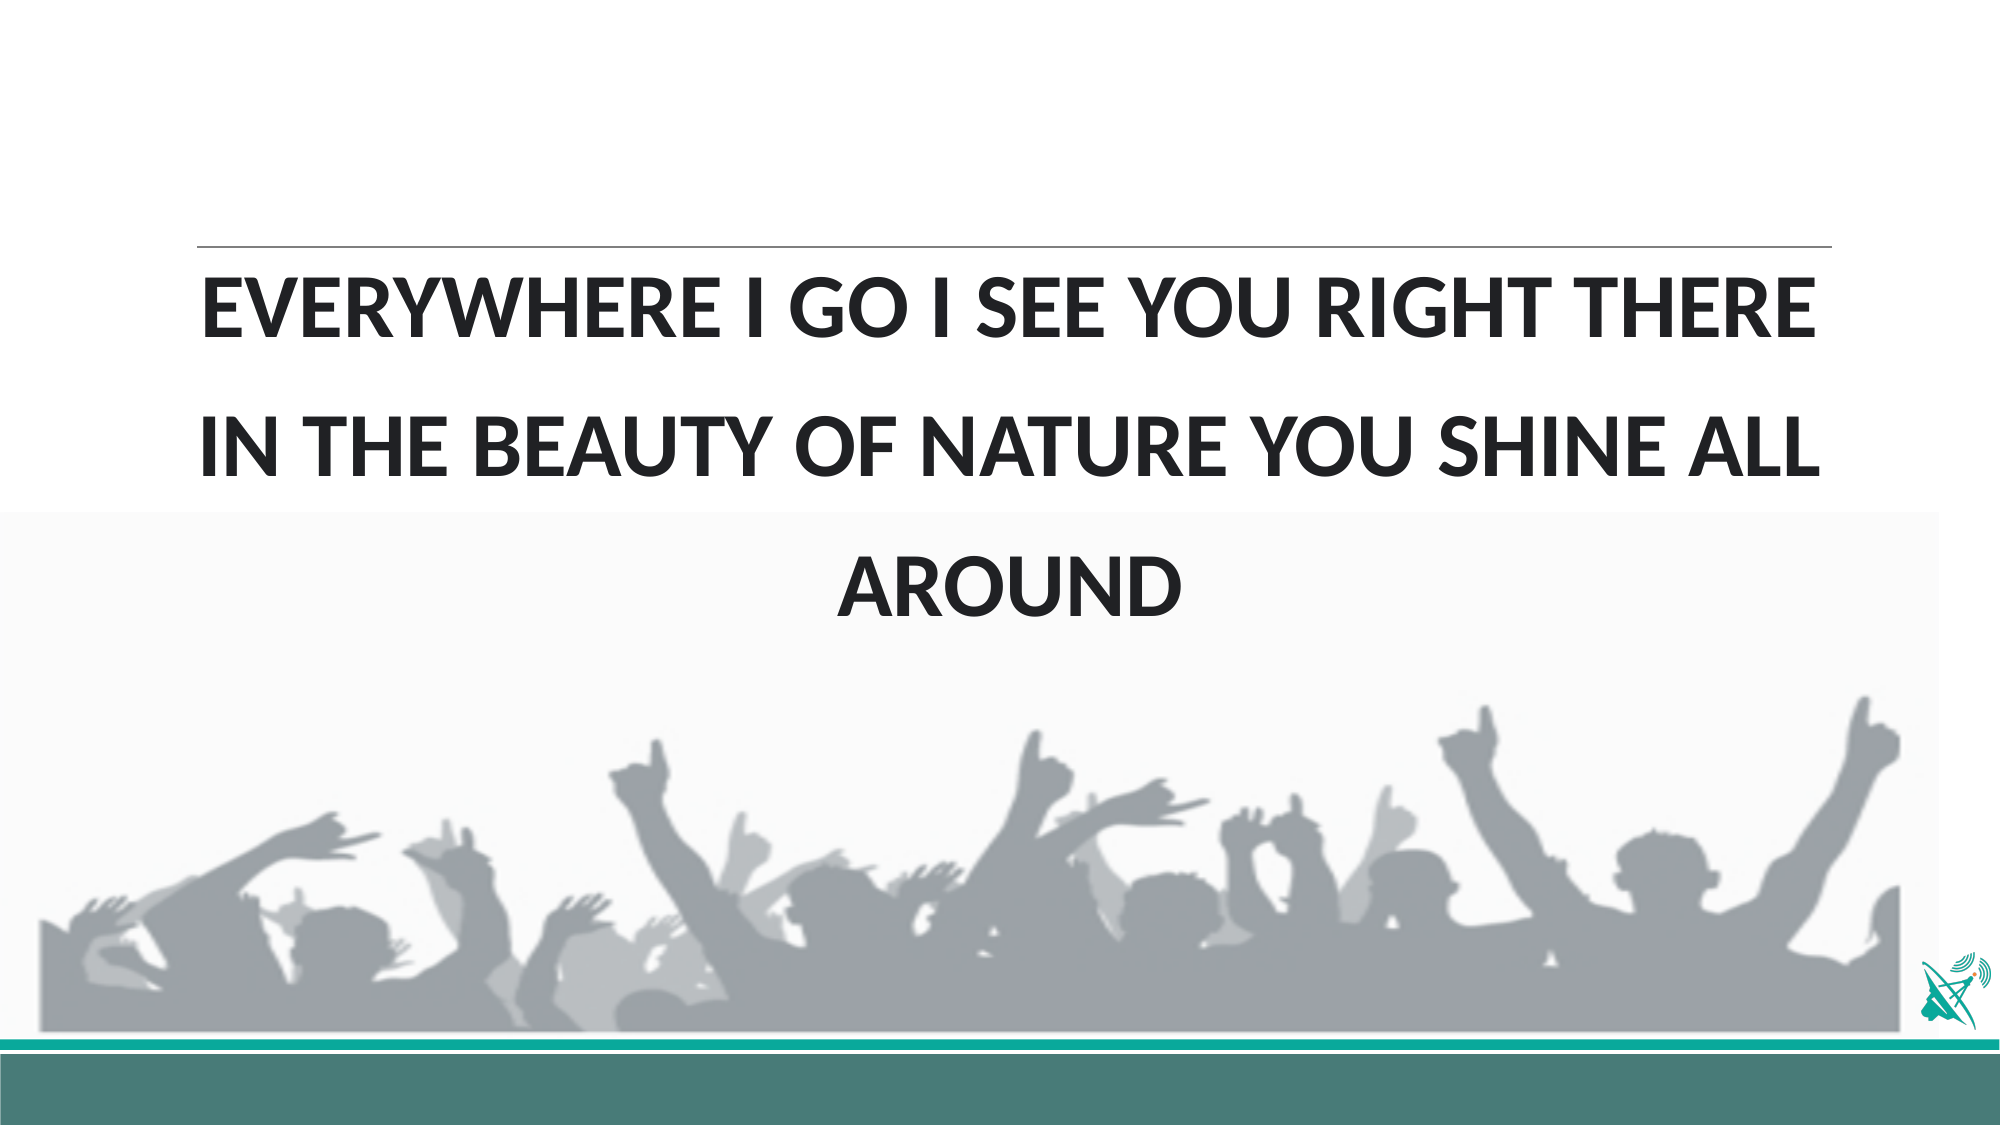

EVERYWHERE I GO I SEE YOU RIGHT THERE
IN THE BEAUTY OF NATURE YOU SHINE ALL
AROUND